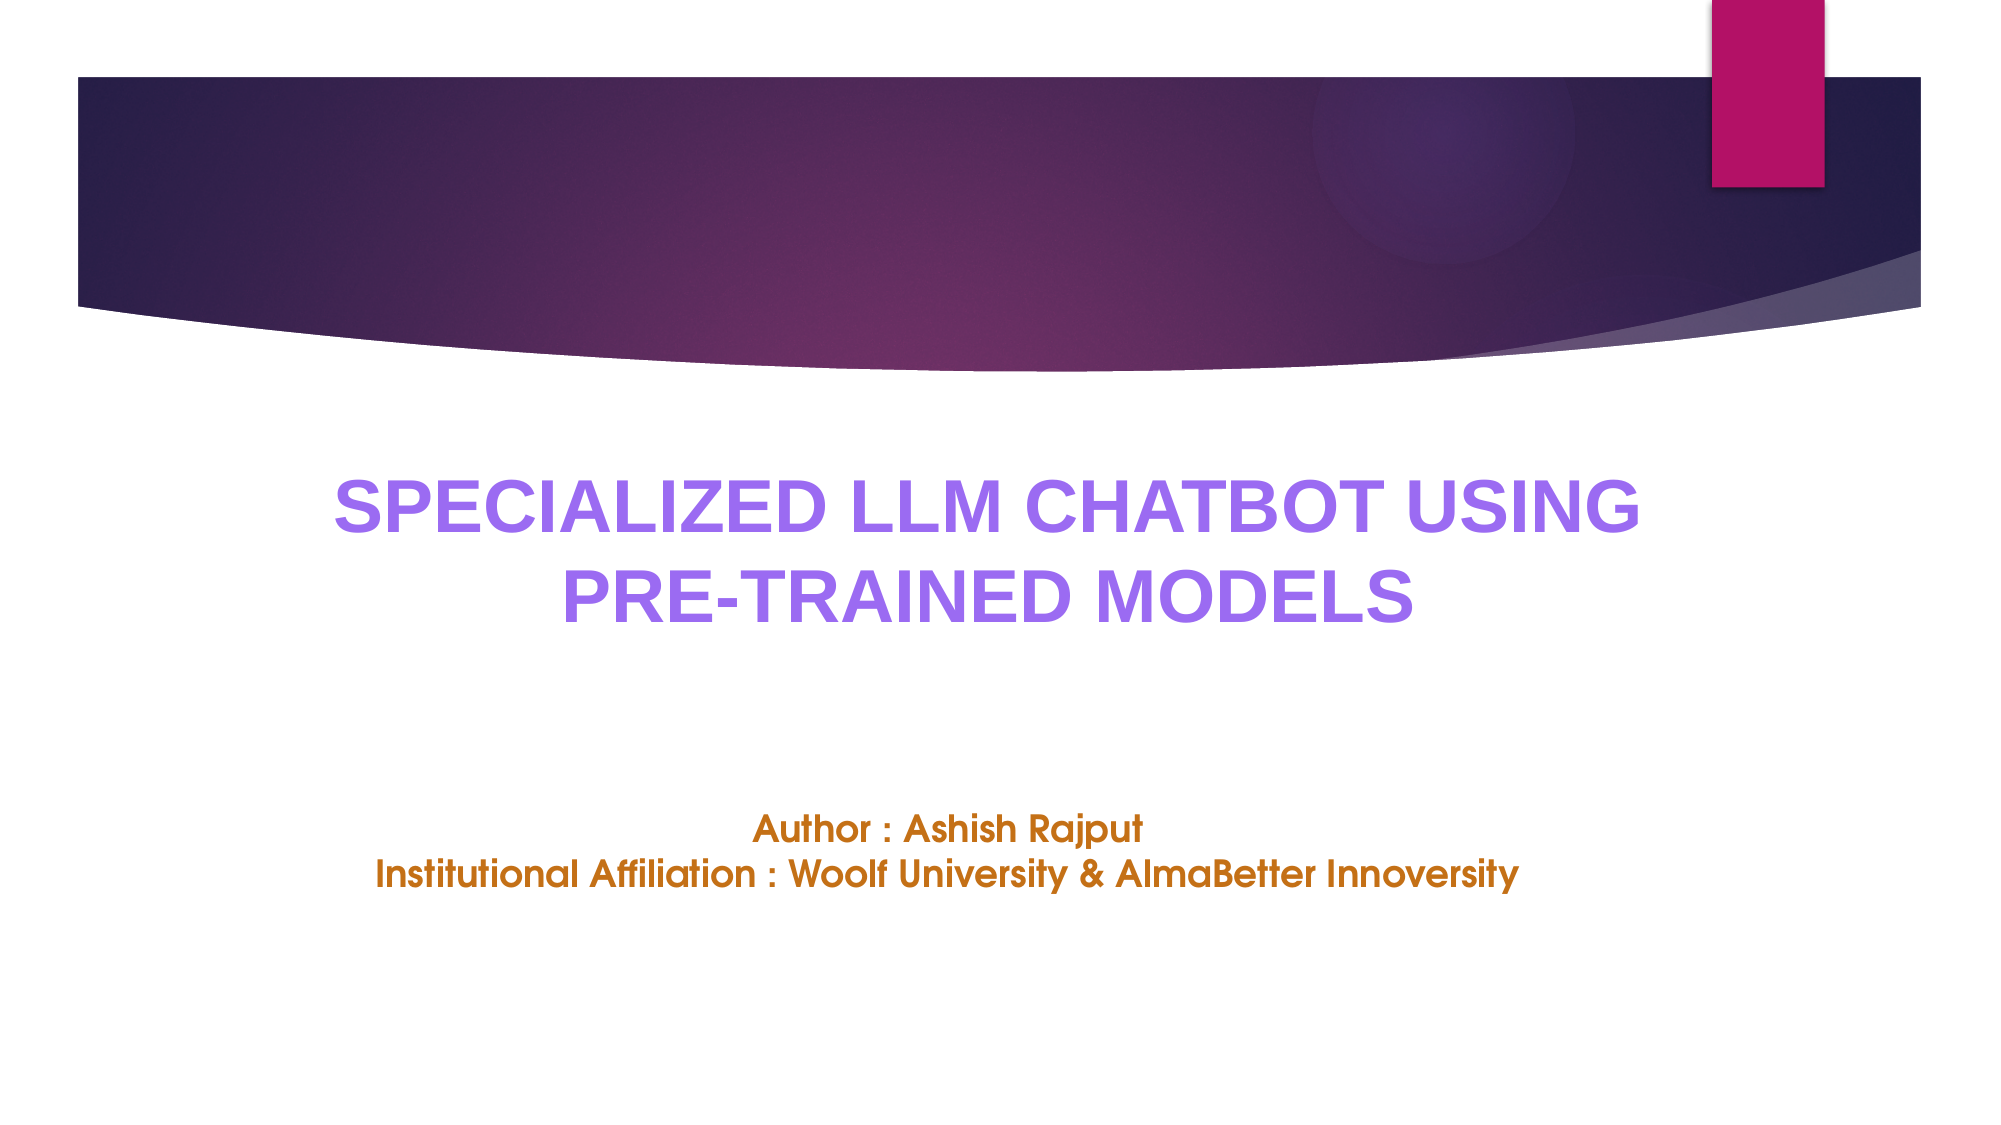

# SPECIALIZED LLM CHATBOT USING PRE-TRAINED MODELS
Author : Ashish Rajput
Institutional Affiliation : Woolf University & AlmaBetter Innoversity